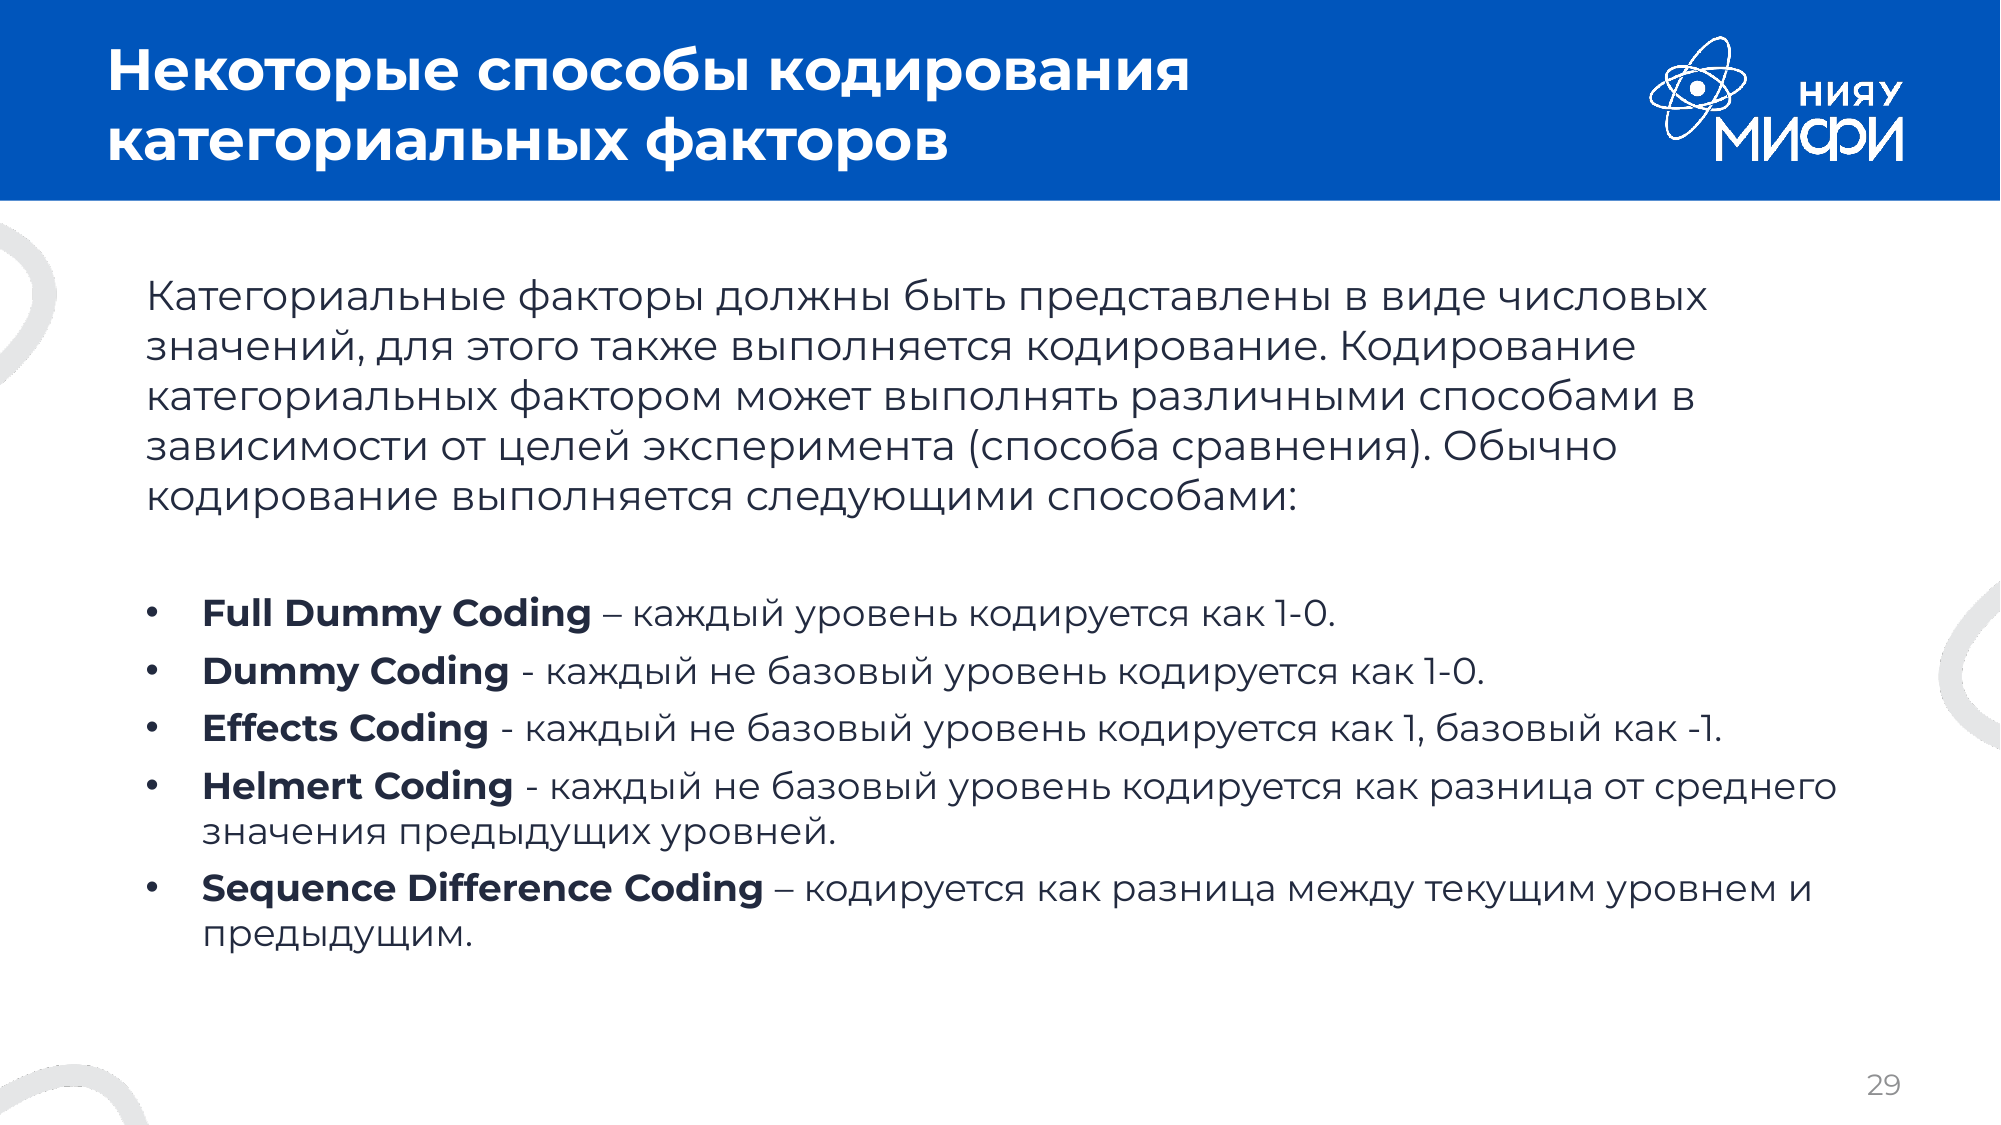

# Некоторые способы кодирования категориальных факторов
Категориальные факторы должны быть представлены в виде числовых значений, для этого также выполняется кодирование. Кодирование категориальных фактором может выполнять различными способами в зависимости от целей эксперимента (способа сравнения). Обычно кодирование выполняется следующими способами:

Full Dummy Coding – каждый уровень кодируется как 1-0.
Dummy Coding - каждый не базовый уровень кодируется как 1-0.
Effects Coding - каждый не базовый уровень кодируется как 1, базовый как -1.
Helmert Coding - каждый не базовый уровень кодируется как разница от среднего значения предыдущих уровней.
Sequence Difference Coding – кодируется как разница между текущим уровнем и предыдущим.